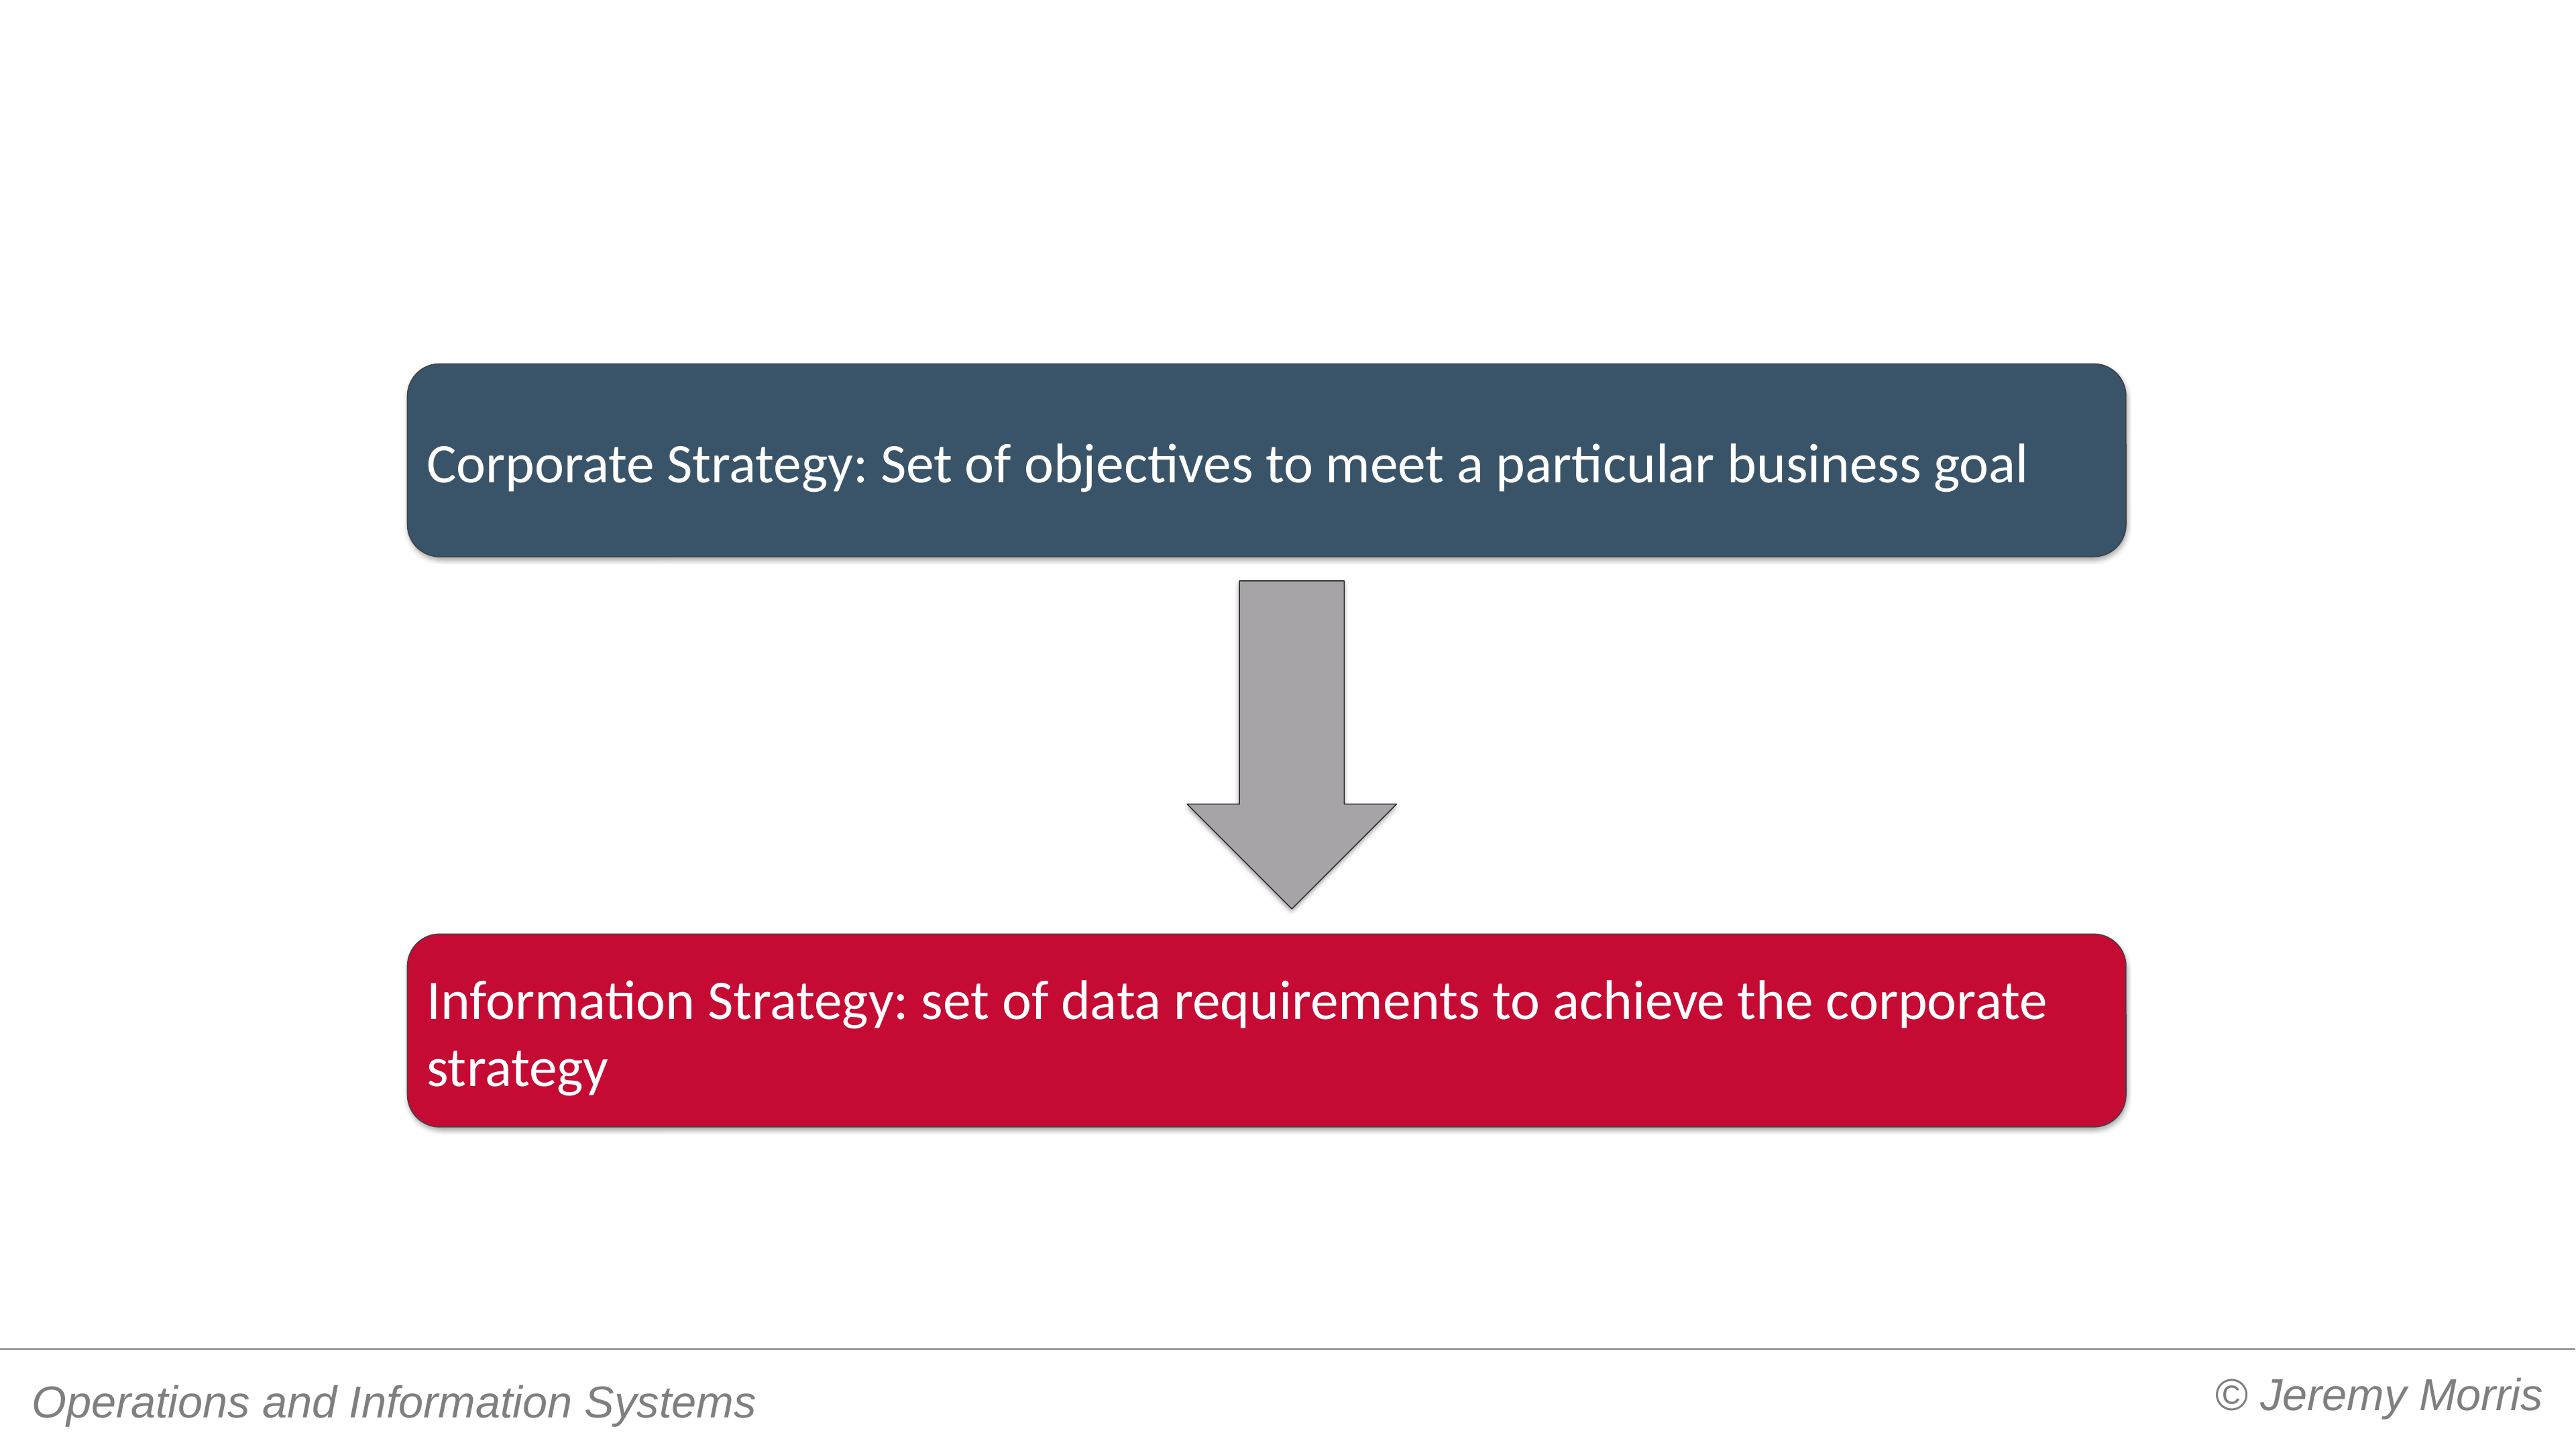

#
Corporate Strategy: Set of objectives to meet a particular business goal

Information Strategy: set of data requirements to achieve the corporate strategy